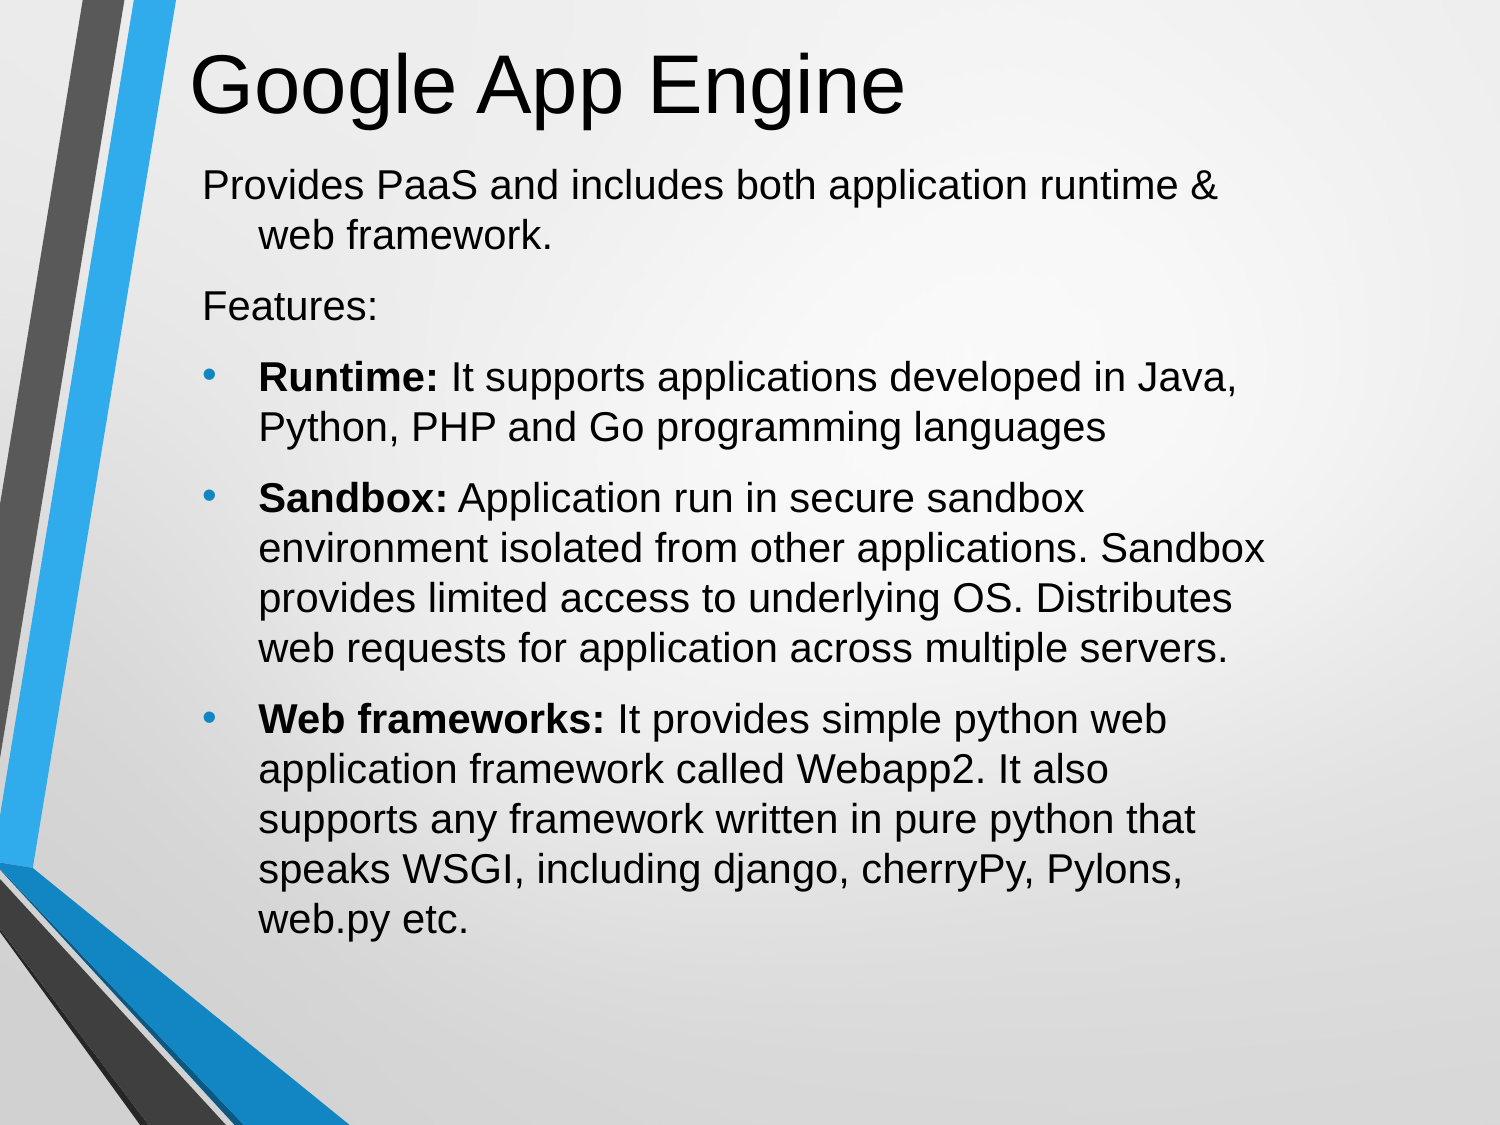

# Google App Engine
Provides PaaS and includes both application runtime & web framework.
Features:
Runtime: It supports applications developed in Java, Python, PHP and Go programming languages
Sandbox: Application run in secure sandbox environment isolated from other applications. Sandbox provides limited access to underlying OS. Distributes web requests for application across multiple servers.
Web frameworks: It provides simple python web application framework called Webapp2. It also supports any framework written in pure python that speaks WSGI, including django, cherryPy, Pylons, web.py etc.